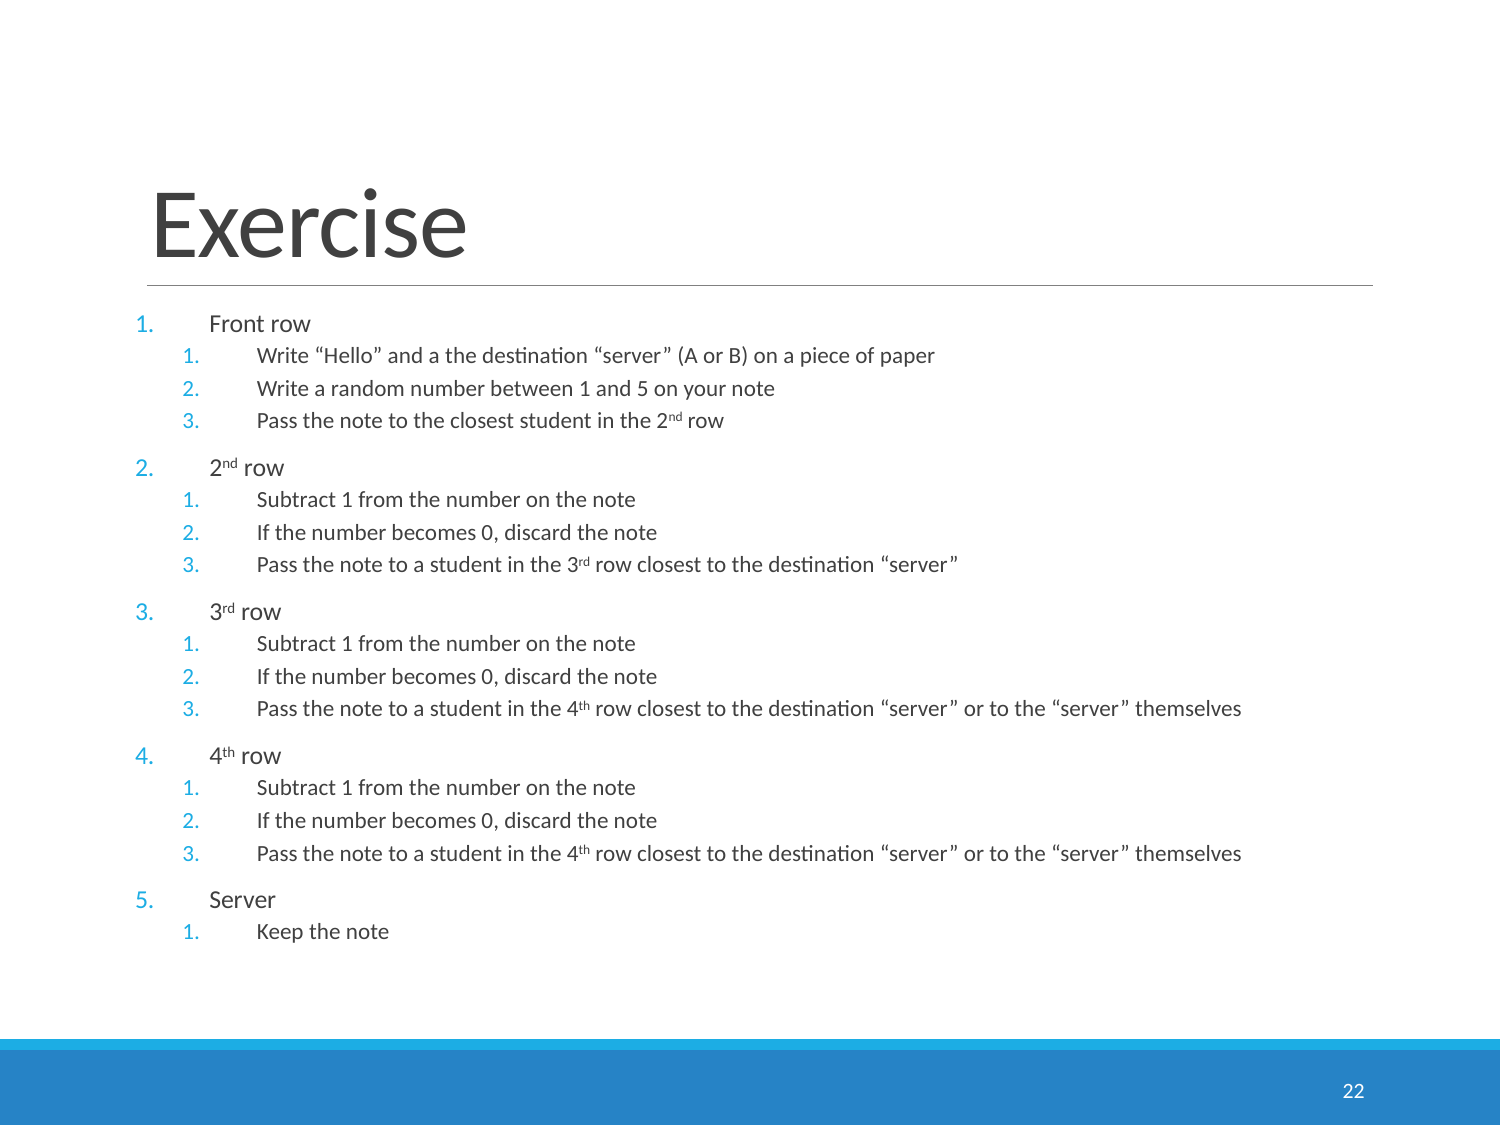

# Exercise
Front row
Write “Hello” and a the destination “server” (A or B) on a piece of paper
Write a random number between 1 and 5 on your note
Pass the note to the closest student in the 2nd row
2nd row
Subtract 1 from the number on the note
If the number becomes 0, discard the note
Pass the note to a student in the 3rd row closest to the destination “server”
3rd row
Subtract 1 from the number on the note
If the number becomes 0, discard the note
Pass the note to a student in the 4th row closest to the destination “server” or to the “server” themselves
4th row
Subtract 1 from the number on the note
If the number becomes 0, discard the note
Pass the note to a student in the 4th row closest to the destination “server” or to the “server” themselves
Server
Keep the note
22